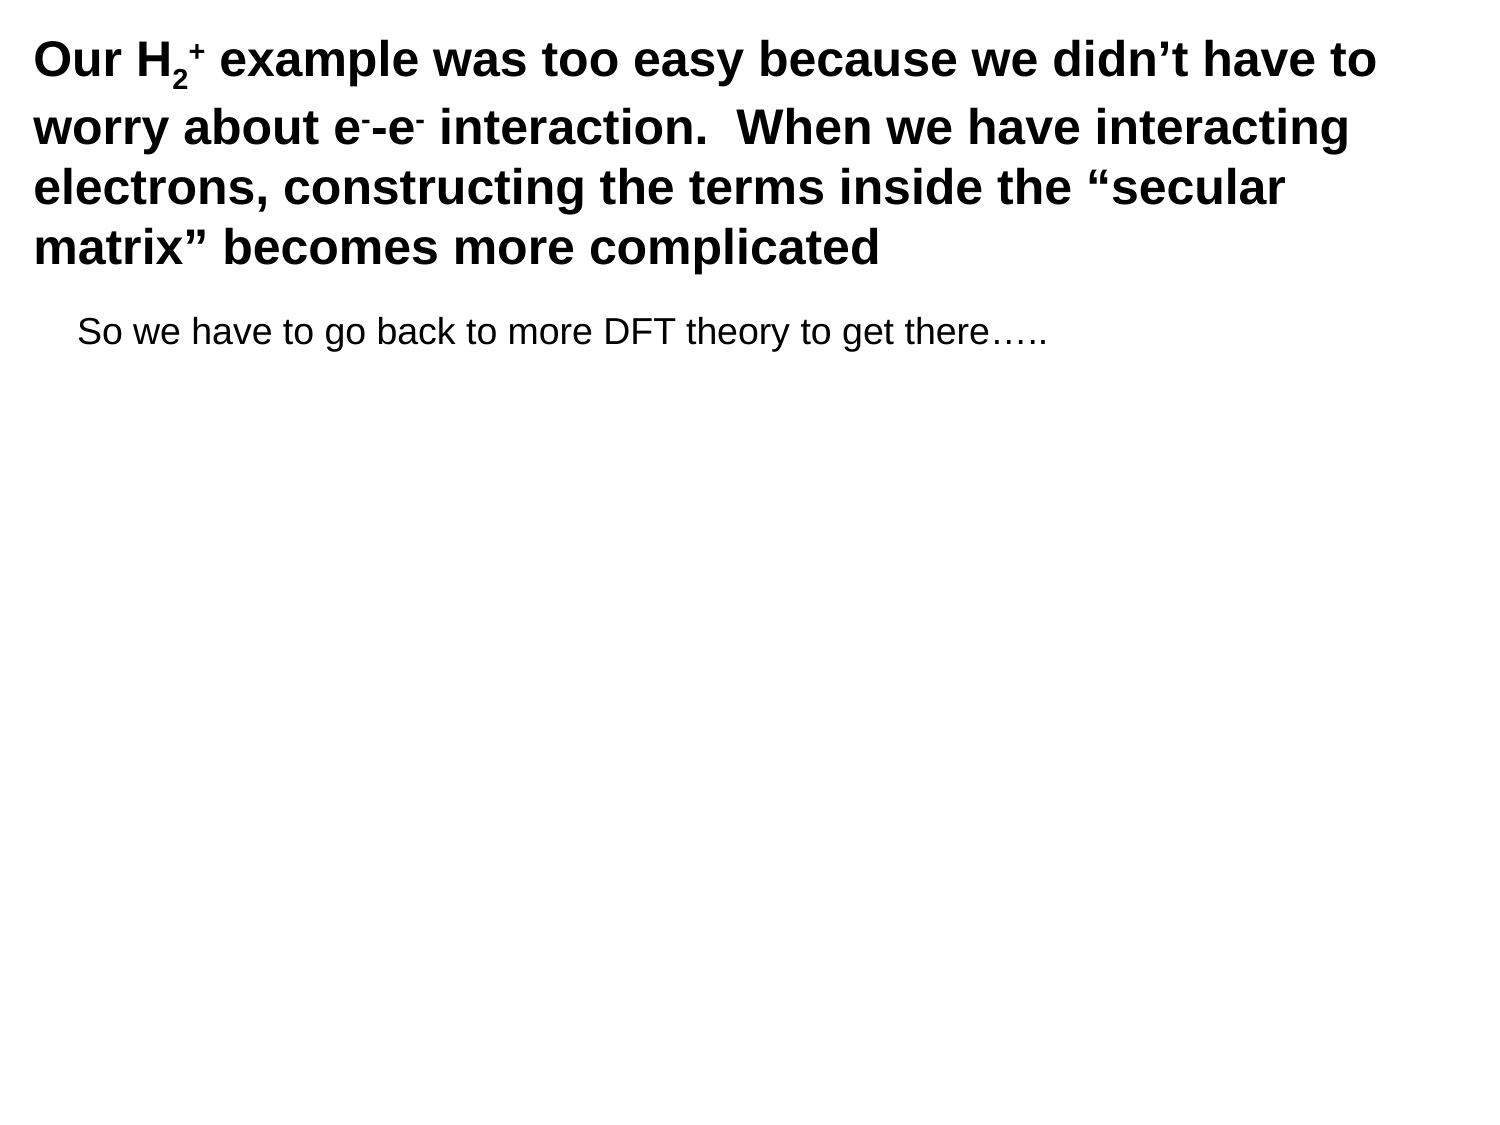

Our H2+ example was too easy because we didn’t have to worry about e--e- interaction.  When we have interacting electrons, constructing the terms inside the “secular matrix” becomes more complicated

So we have to go back to more DFT theory to get there…..